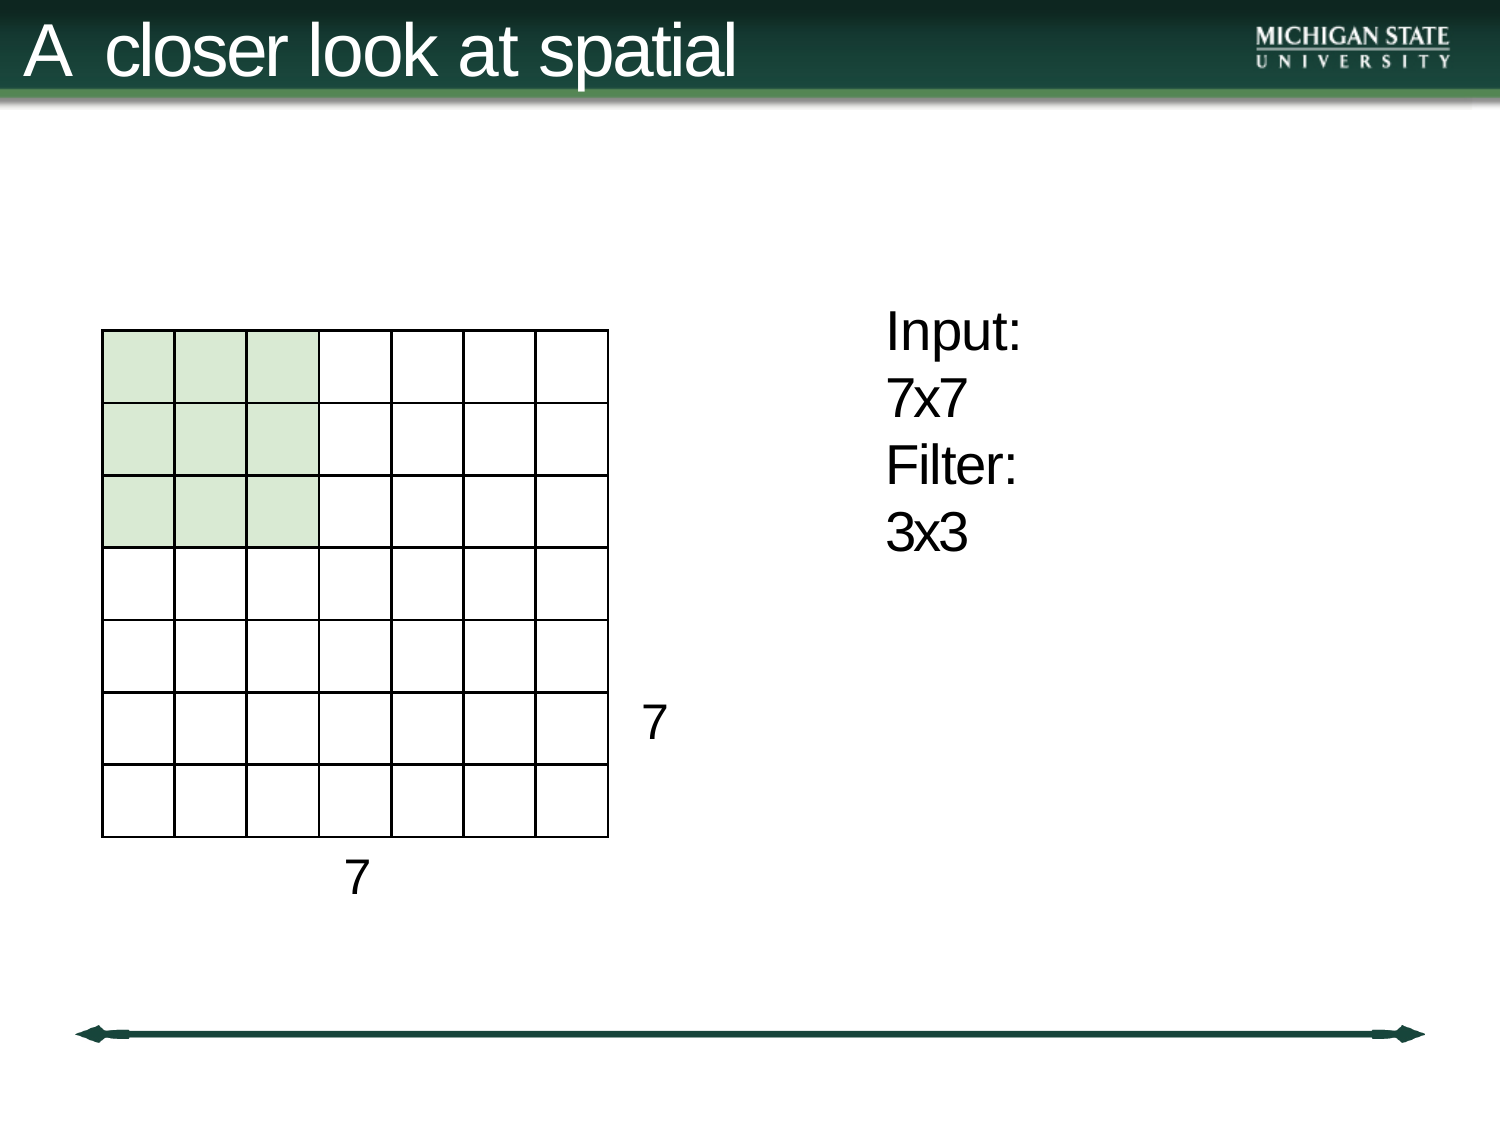

# A  closer look at spatial dimensions
Input: 7x7  Filter: 3x3

7
|  |  |  |  |  |  |  |
| --- | --- | --- | --- | --- | --- | --- |
|  |  |  |  |  |  |  |
|  |  |  |  |  |  |  |
|  |  |  |  |  |  |  |
|  |  |  |  |  |  |  |
|  |  |  |  |  |  |  |
|  |  |  |  |  |  |  |
7